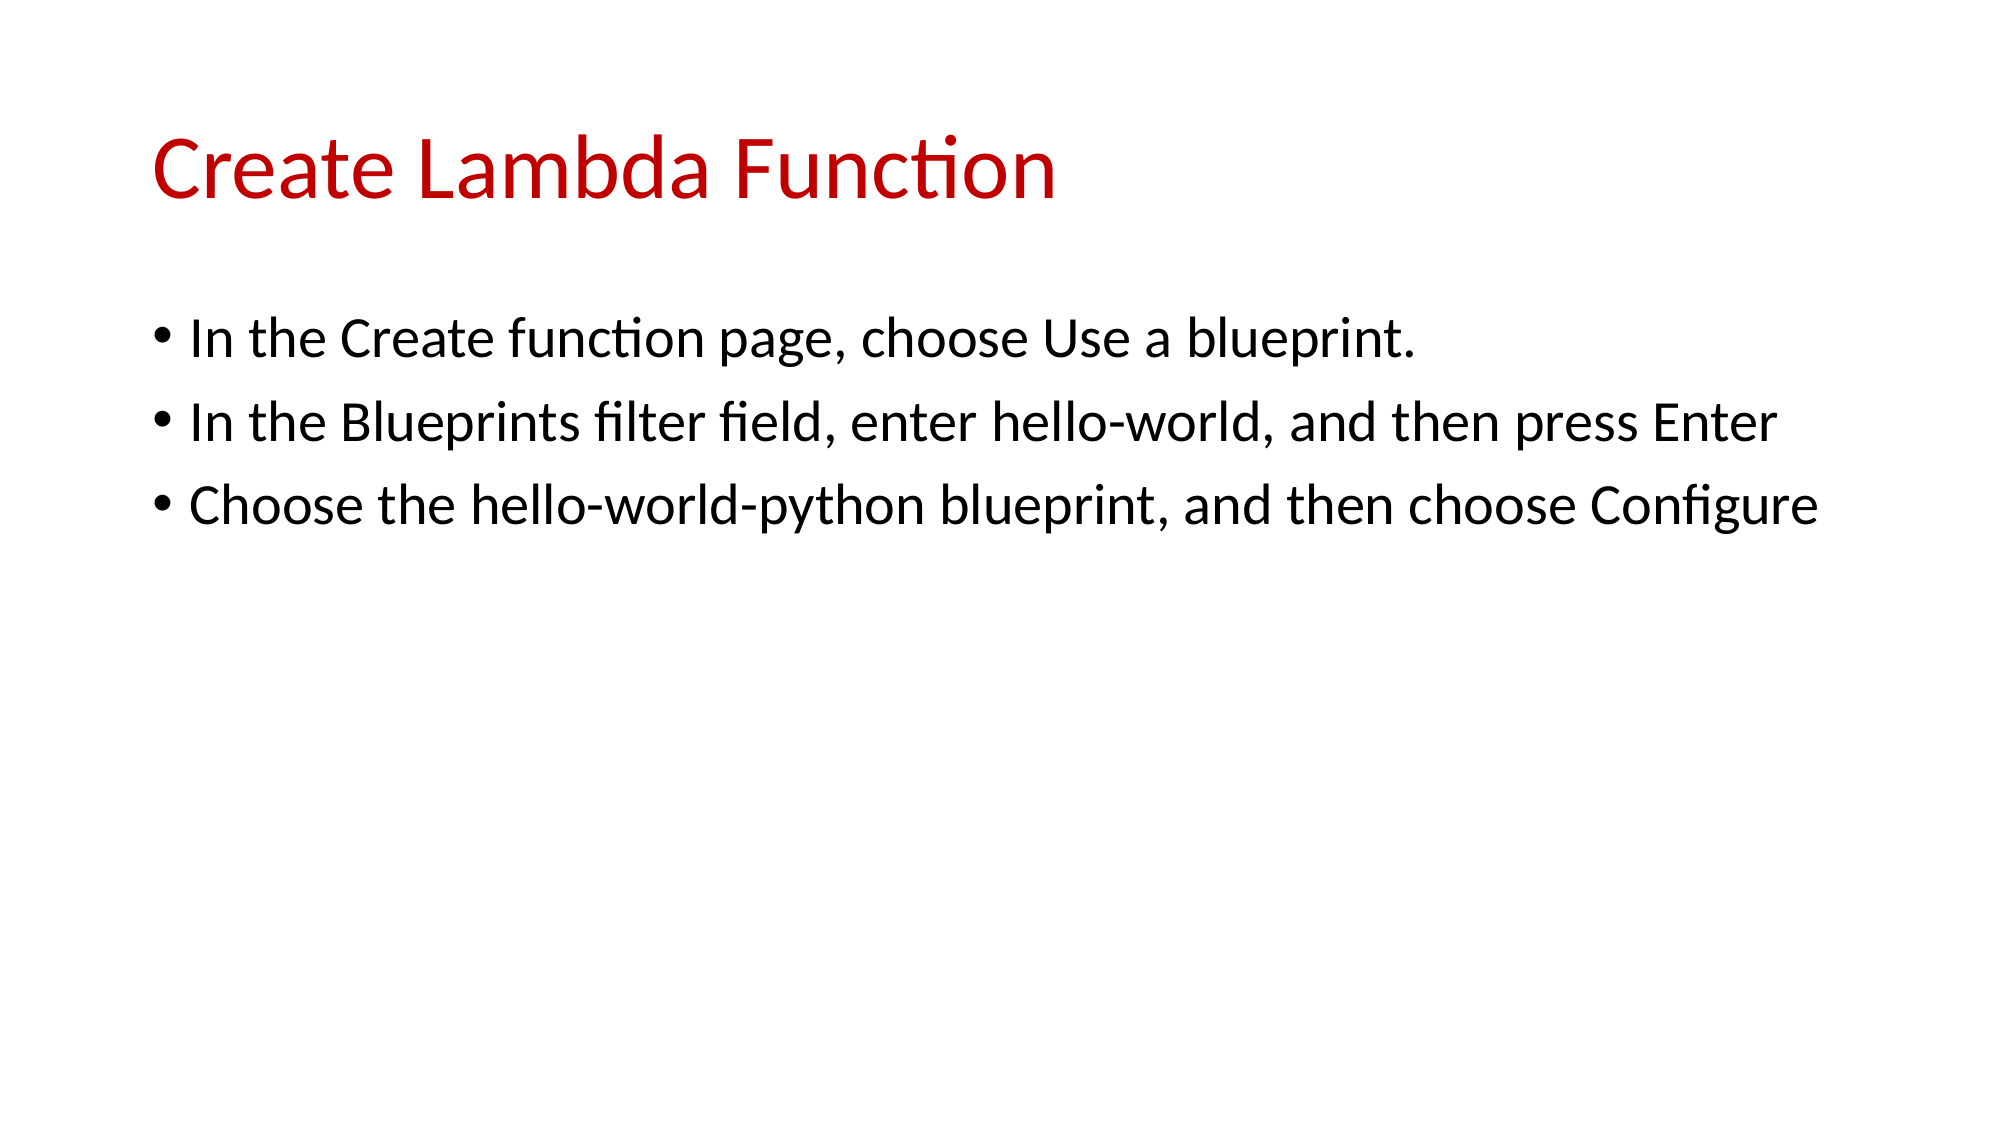

# Create Lambda Function
In the Create function page, choose Use a blueprint.
In the Blueprints filter field, enter hello-world, and then press Enter
Choose the hello-world-python blueprint, and then choose Configure